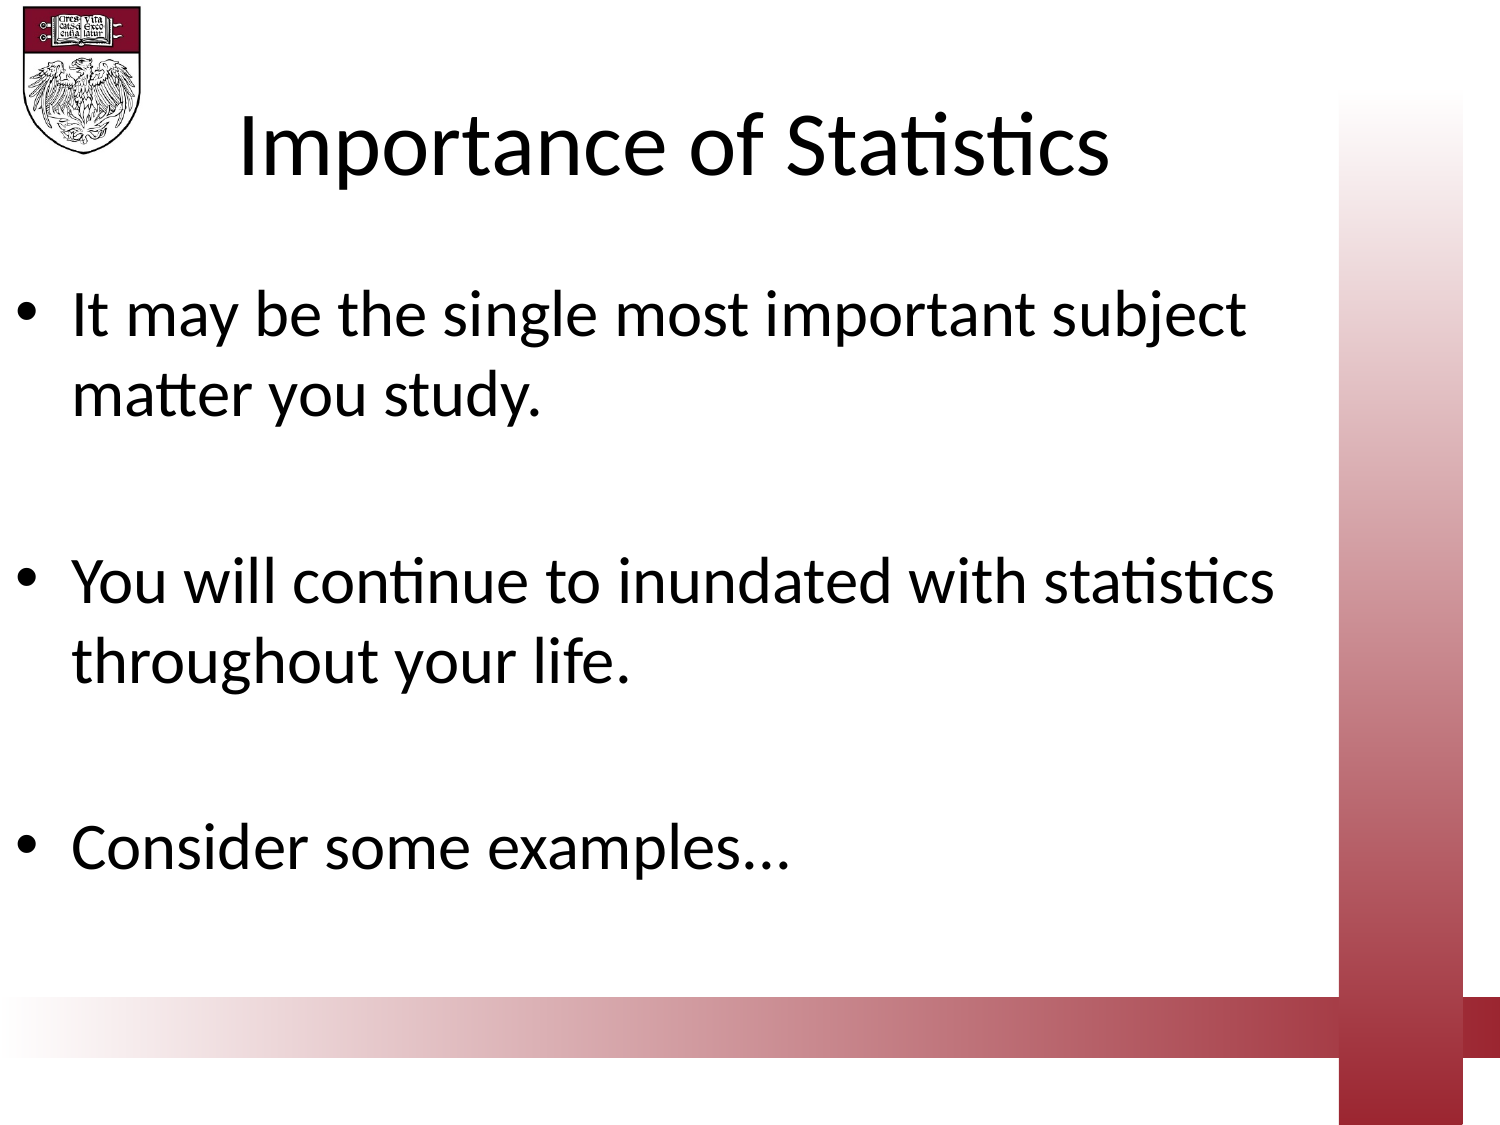

Importance of Statistics
It may be the single most important subject matter you study.

You will continue to inundated with statistics throughout your life.

Consider some examples...